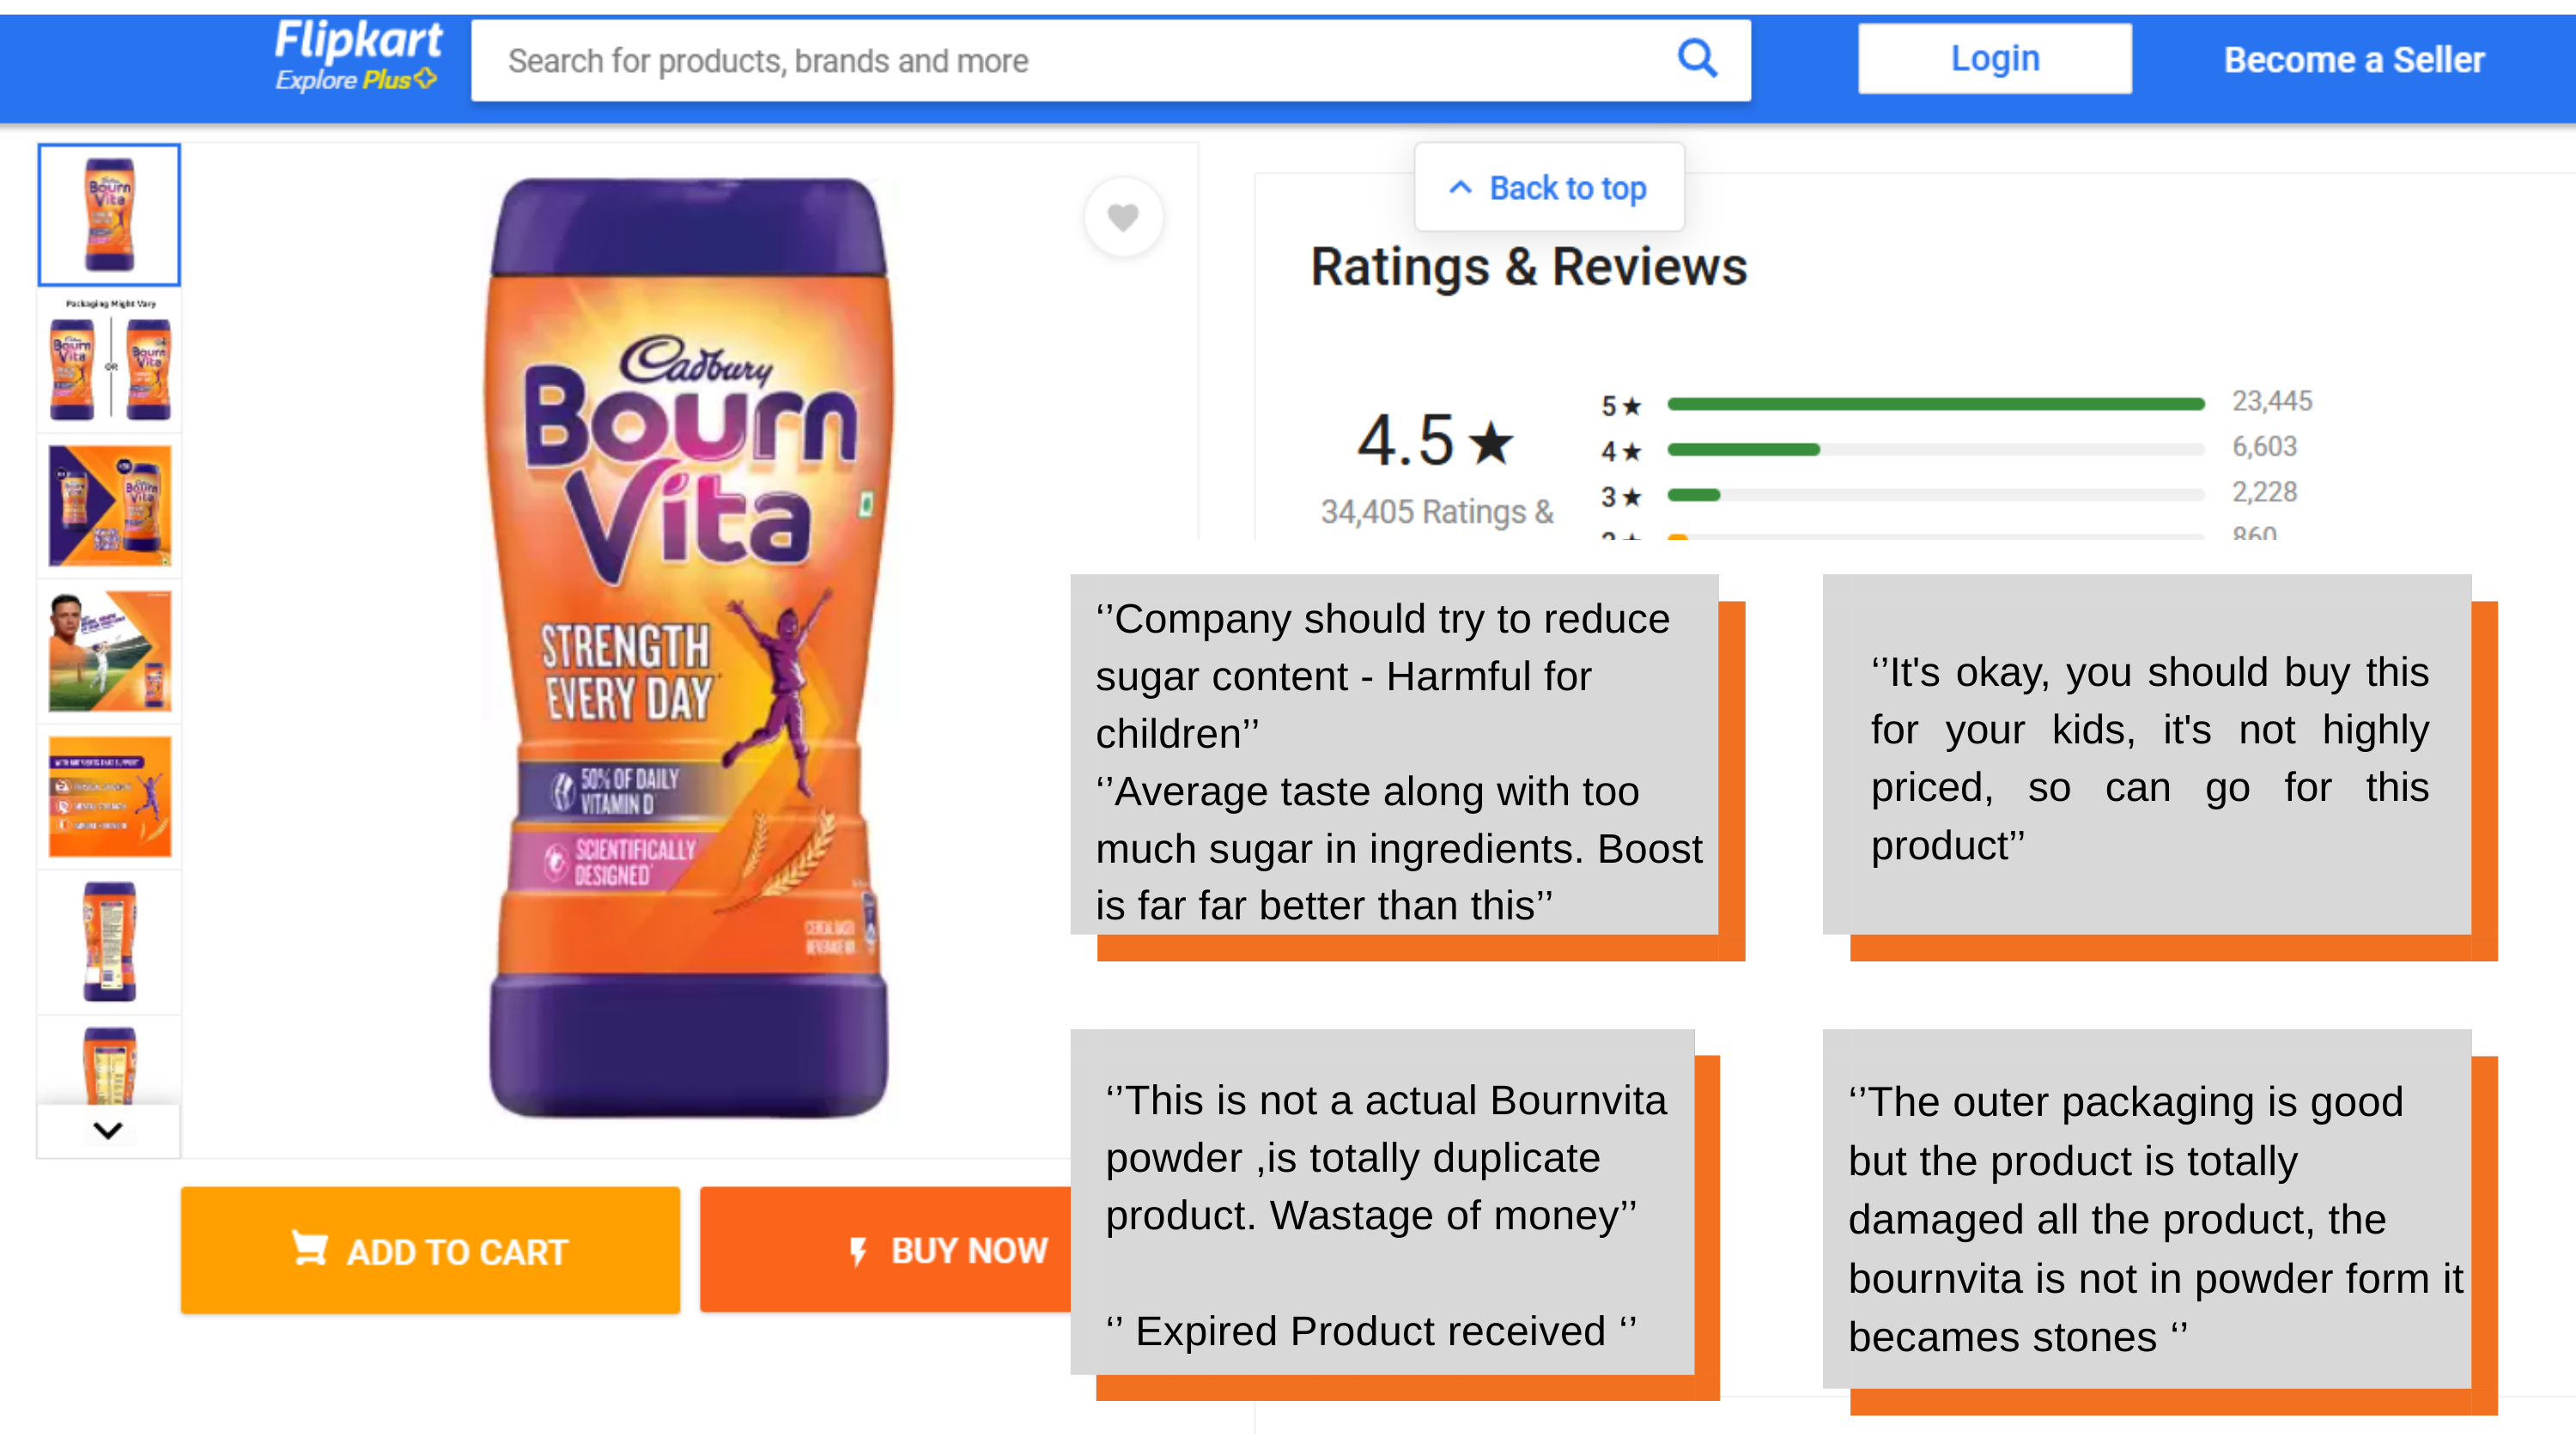

‘’Company should try to reduce sugar content - Harmful for children’’
‘’Average taste along with too much sugar in ingredients. Boost is far far better than this’’

‘’It's okay, you should buy this for your kids, it's not highly priced, so can go for this product’’

‘’This is not a actual Bournvita powder ,is totally duplicate product. Wastage of money’’

‘’ Expired Product received ‘’
‘’The outer packaging is good but the product is totally damaged all the product, the bournvita is not in powder form it becames stones ‘’